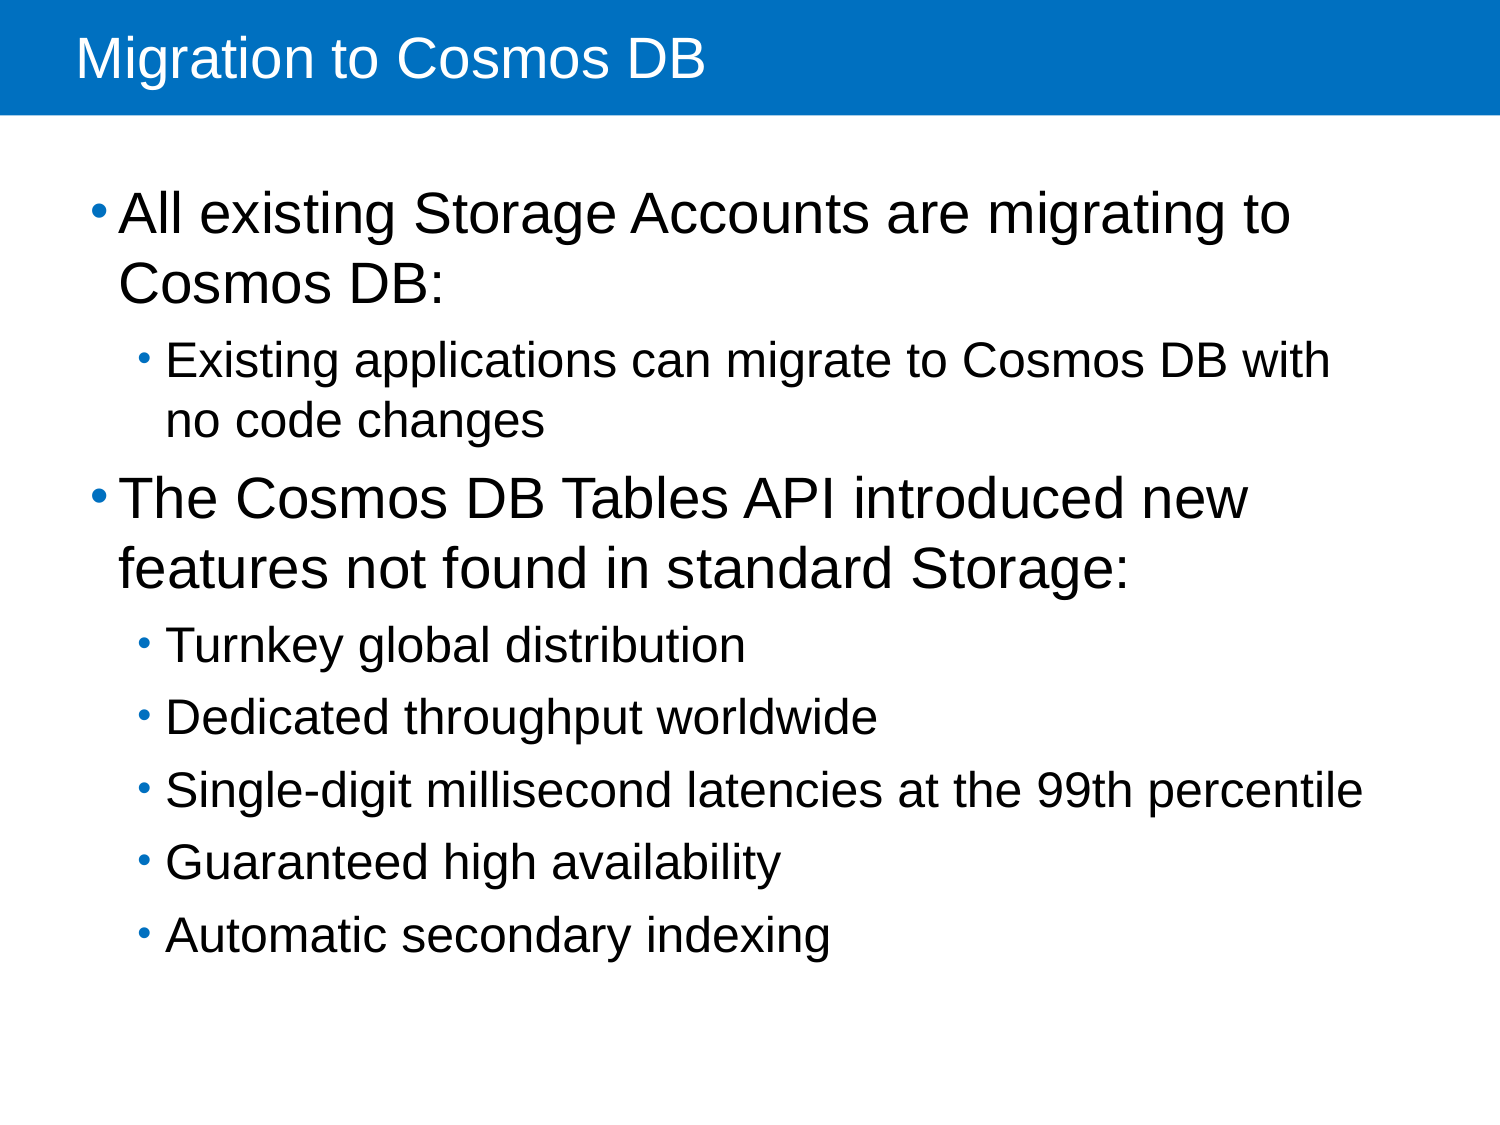

# Migration to Cosmos DB
All existing Storage Accounts are migrating to Cosmos DB:
Existing applications can migrate to Cosmos DB with no code changes
The Cosmos DB Tables API introduced new features not found in standard Storage:
Turnkey global distribution
Dedicated throughput worldwide
Single-digit millisecond latencies at the 99th percentile
Guaranteed high availability
Automatic secondary indexing